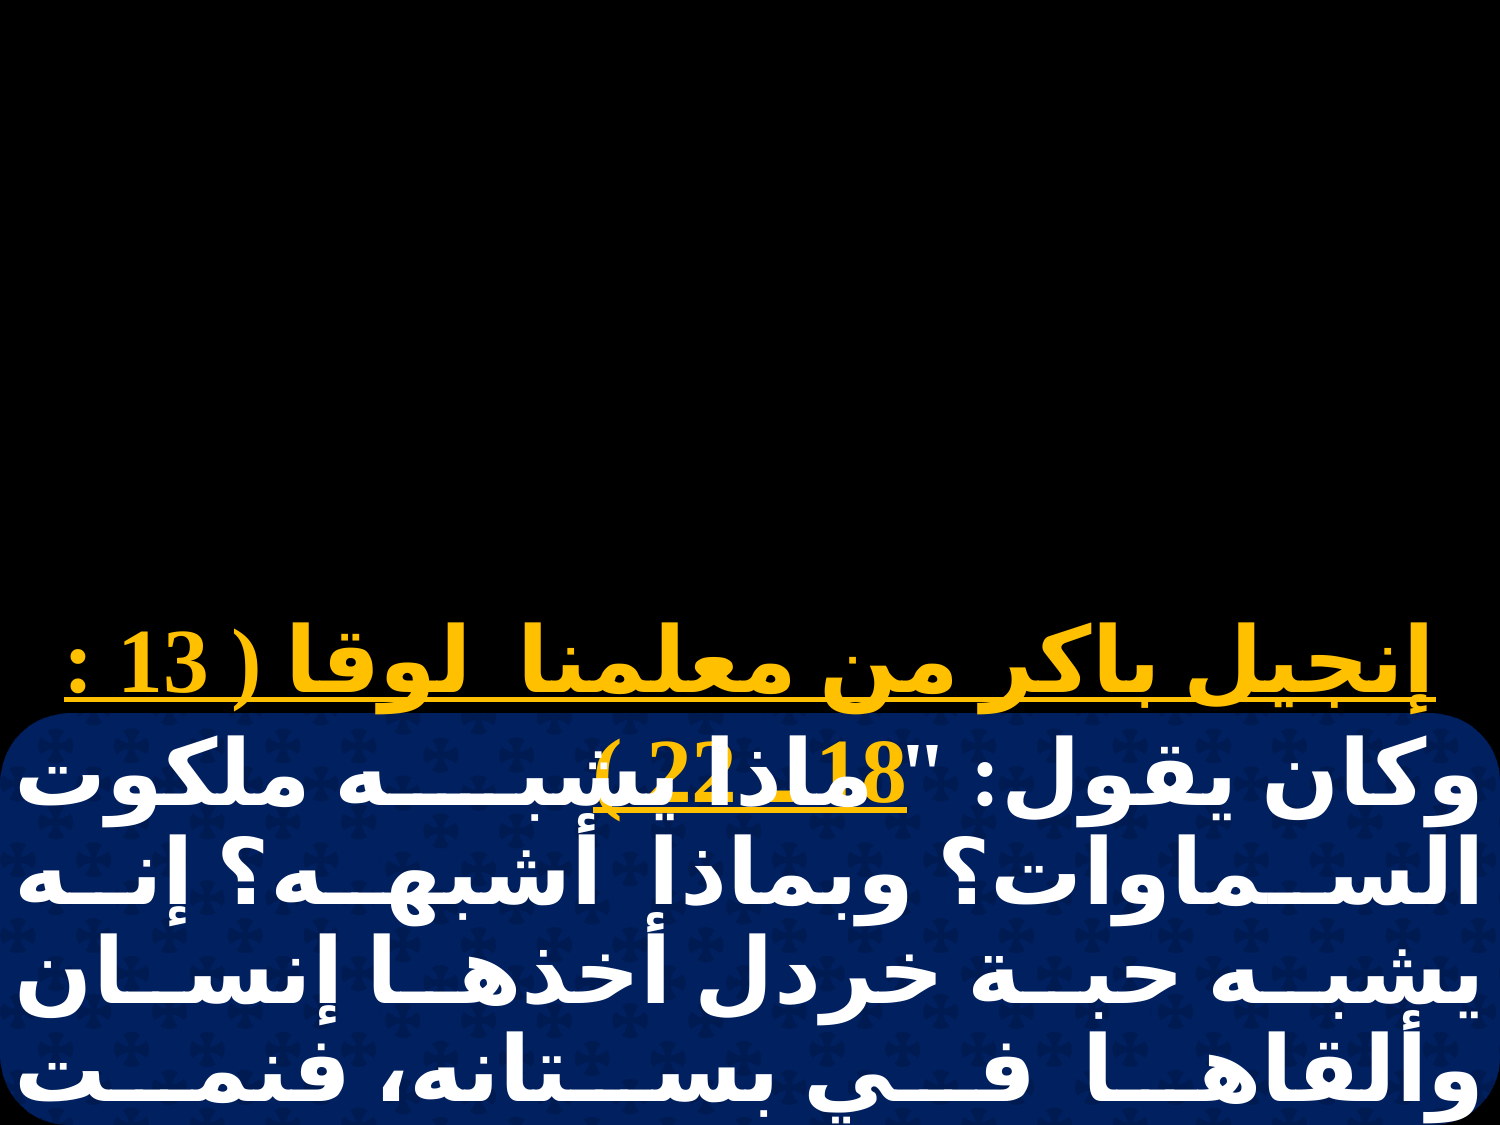

إنجيل باكر من معلمنا  لوقا ( 13 : 18 ـ 22 )
وكان يقول: " ماذا يشبه ملكوت السماوات؟ وبماذا  أشبهه؟ إنه يشبه حبة خردل أخذها إنسان وألقاها  في بستانه، فنمت وصارت شجرة عظيمة،  واستظلت طيور السماء في أغصانها ". وقال